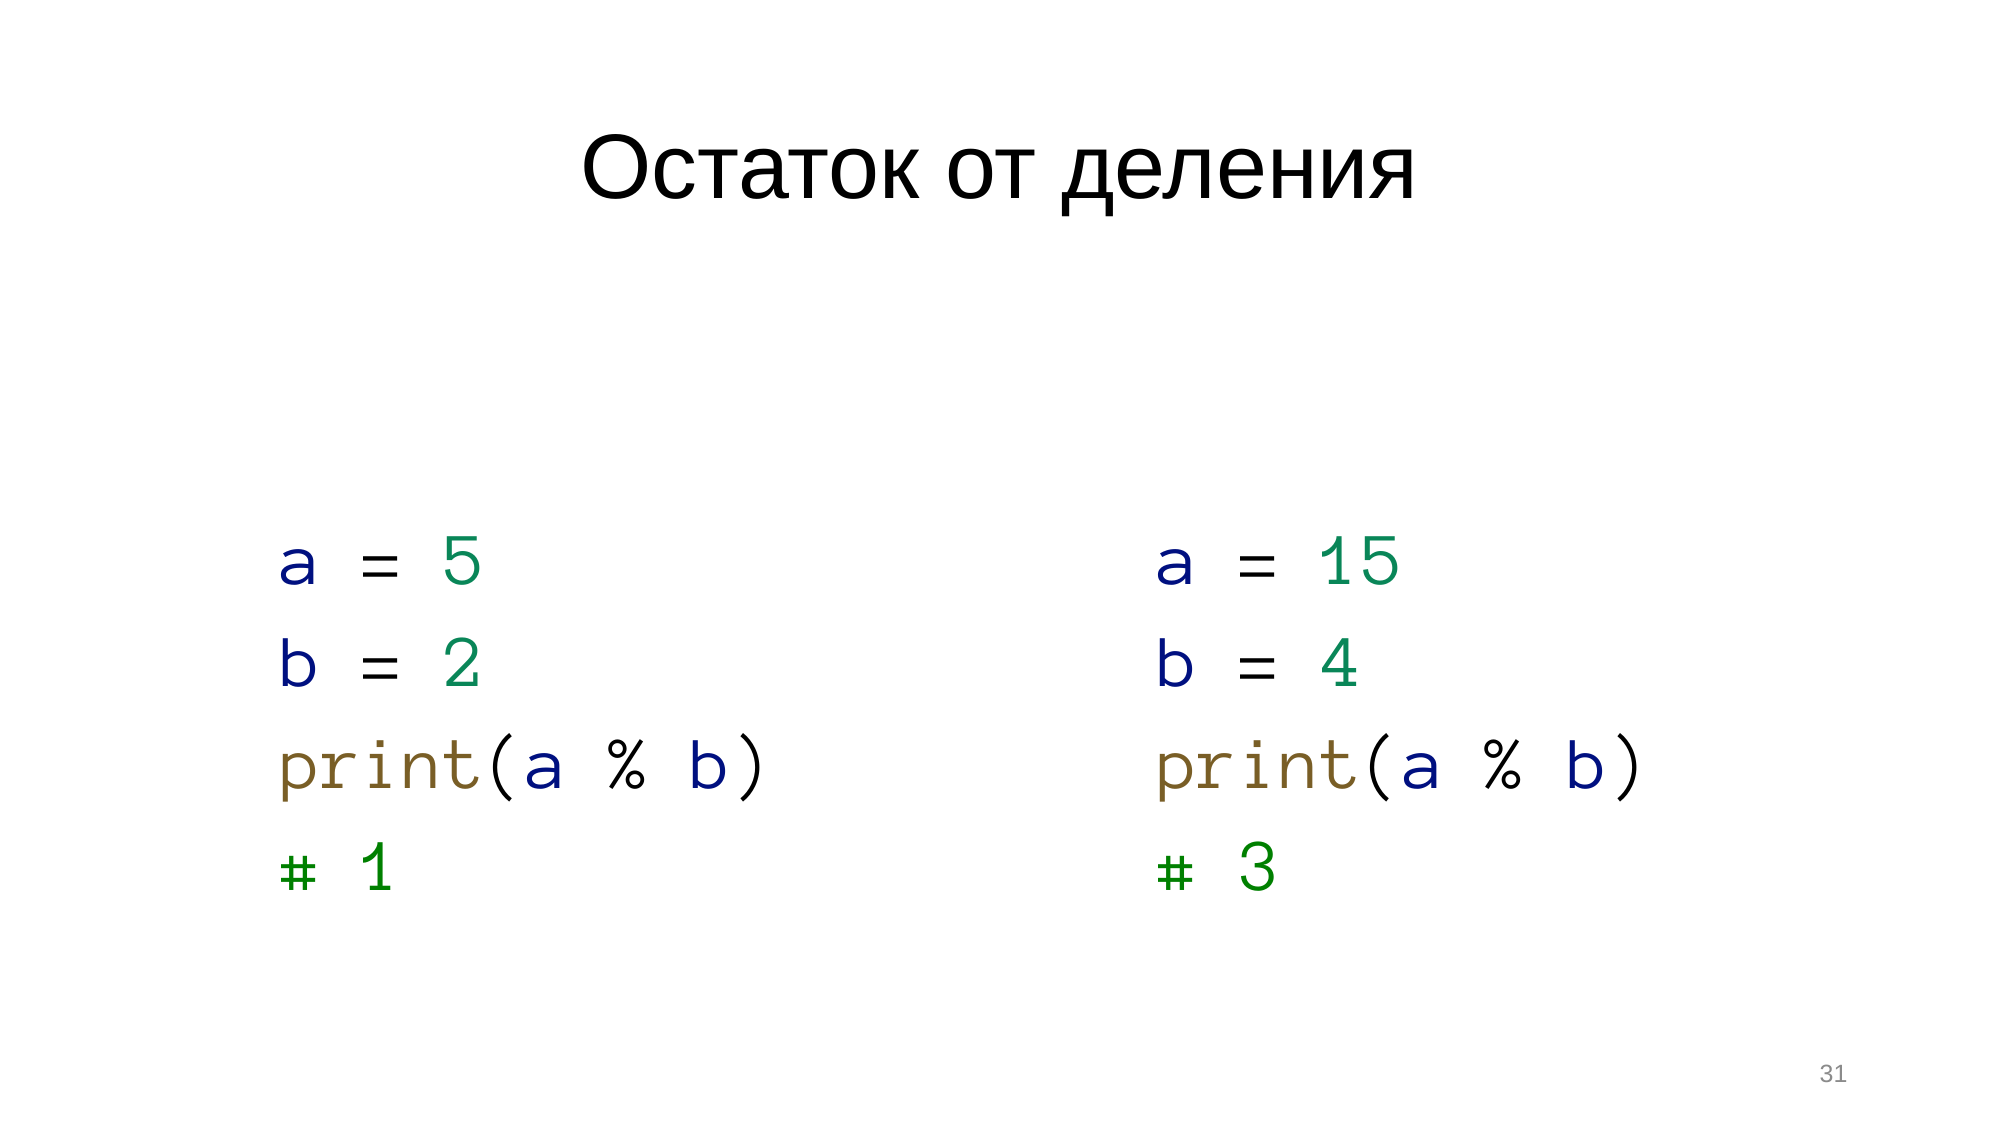

# Остаток от деления
a = 5
b = 2
print(a % b)
# 1
a = 15
b = 4
print(a % b)
# 3
31